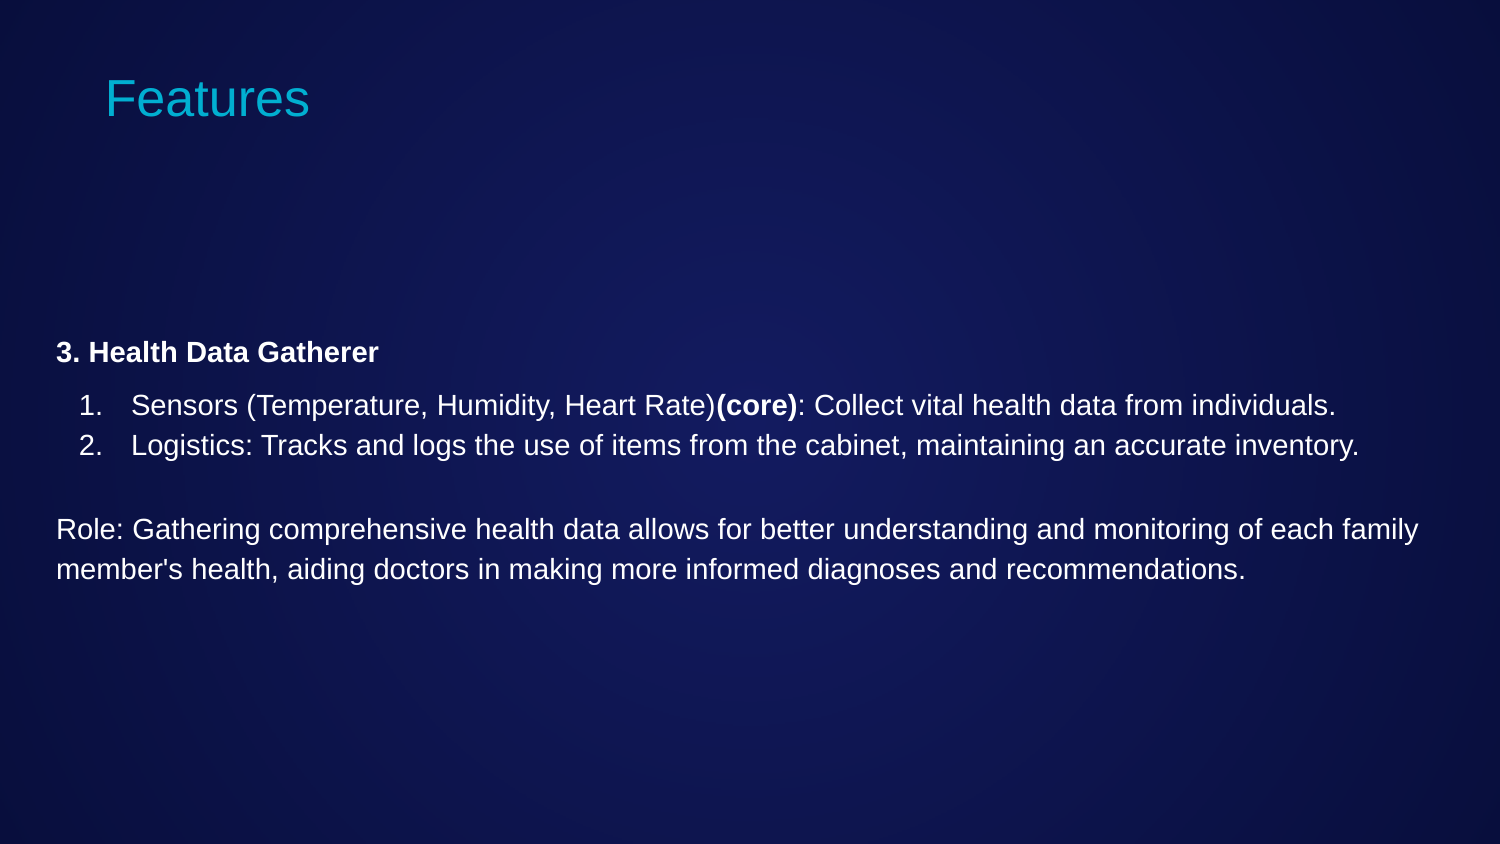

Features
3. Health Data Gatherer
Sensors (Temperature, Humidity, Heart Rate)(core): Collect vital health data from individuals.
Logistics: Tracks and logs the use of items from the cabinet, maintaining an accurate inventory.
Role: Gathering comprehensive health data allows for better understanding and monitoring of each family member's health, aiding doctors in making more informed diagnoses and recommendations.